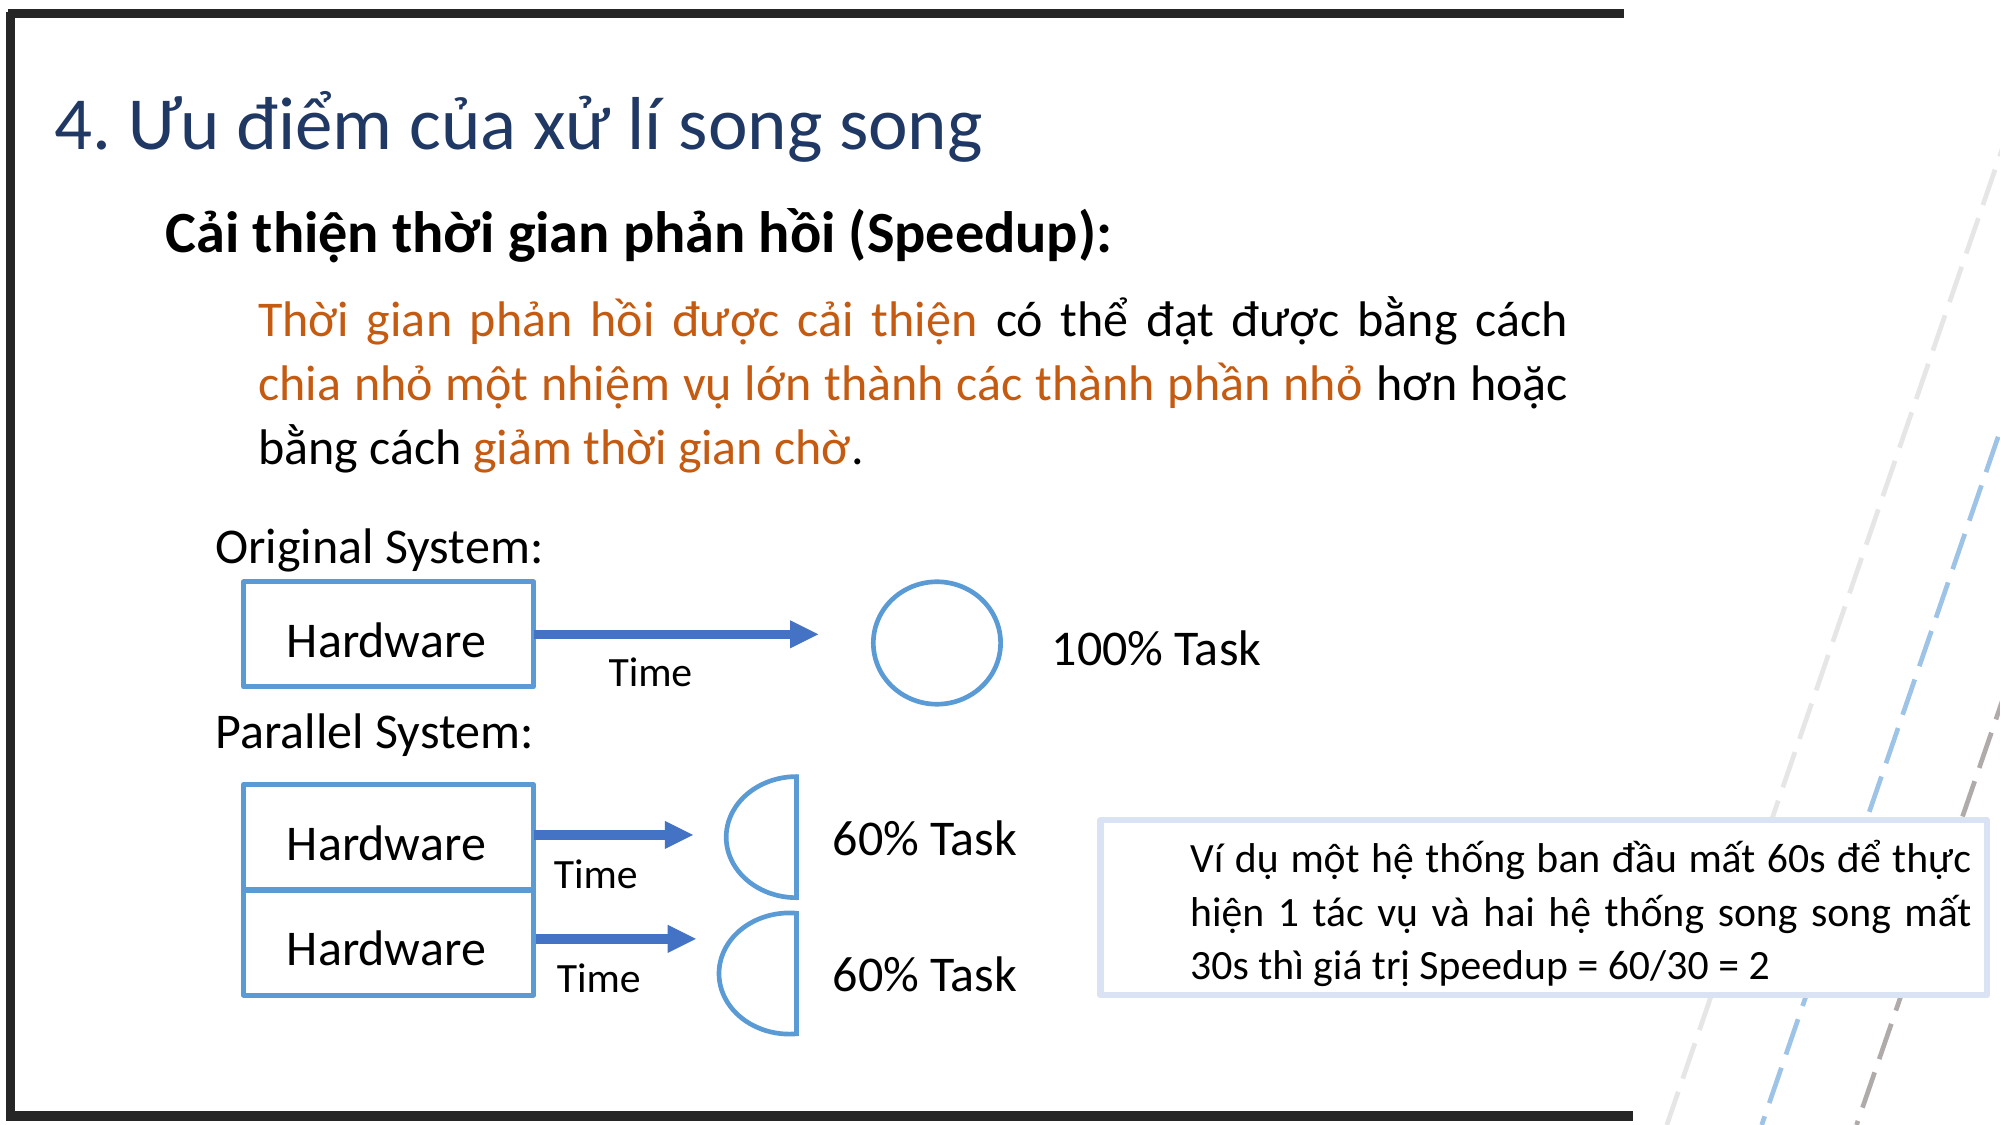

4. Ưu điểm của xử lí song song
Cải thiện thời gian phản hồi (Speedup):
Thời gian phản hồi được cải thiện có thể đạt được bằng cách chia nhỏ một nhiệm vụ lớn thành các thành phần nhỏ hơn hoặc bằng cách giảm thời gian chờ.
Original System:

Hardware

100% Task
Time
Parallel System:

Hardware
60% Task
Time

Hardware

60% Task
Time
Ví dụ một hệ thống ban đầu mất 60s để thực hiện 1 tác vụ và hai hệ thống song song mất 30s thì giá trị Speedup = 60/30 = 2